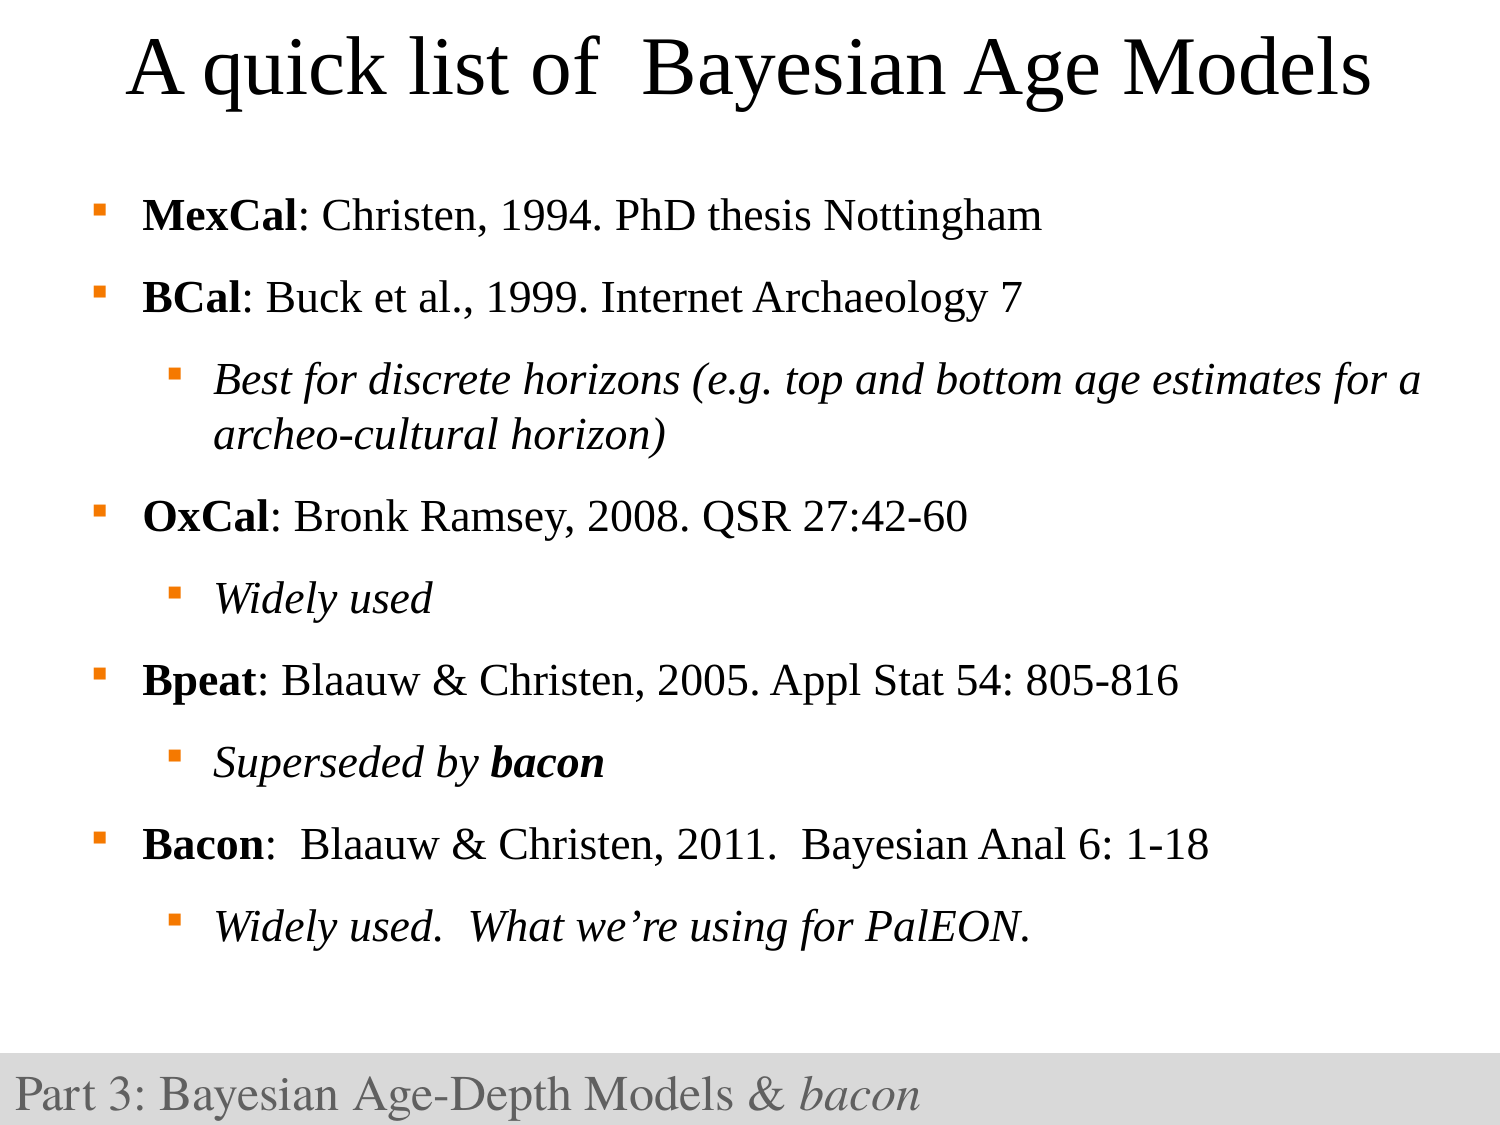

# A quick list of  Bayesian Age Models

MexCal: Christen, 1994. PhD thesis Nottingham
BCal: Buck et al., 1999. Internet Archaeology 7
Best for discrete horizons (e.g. top and bottom age estimates for a archeo-cultural horizon)
OxCal: Bronk Ramsey, 2008. QSR 27:42-60
Widely used
Bpeat: Blaauw & Christen, 2005. Appl Stat 54: 805-816
Superseded by bacon
Bacon:  Blaauw & Christen, 2011.  Bayesian Anal 6: 1-18
Widely used.  What we’re using for PalEON.